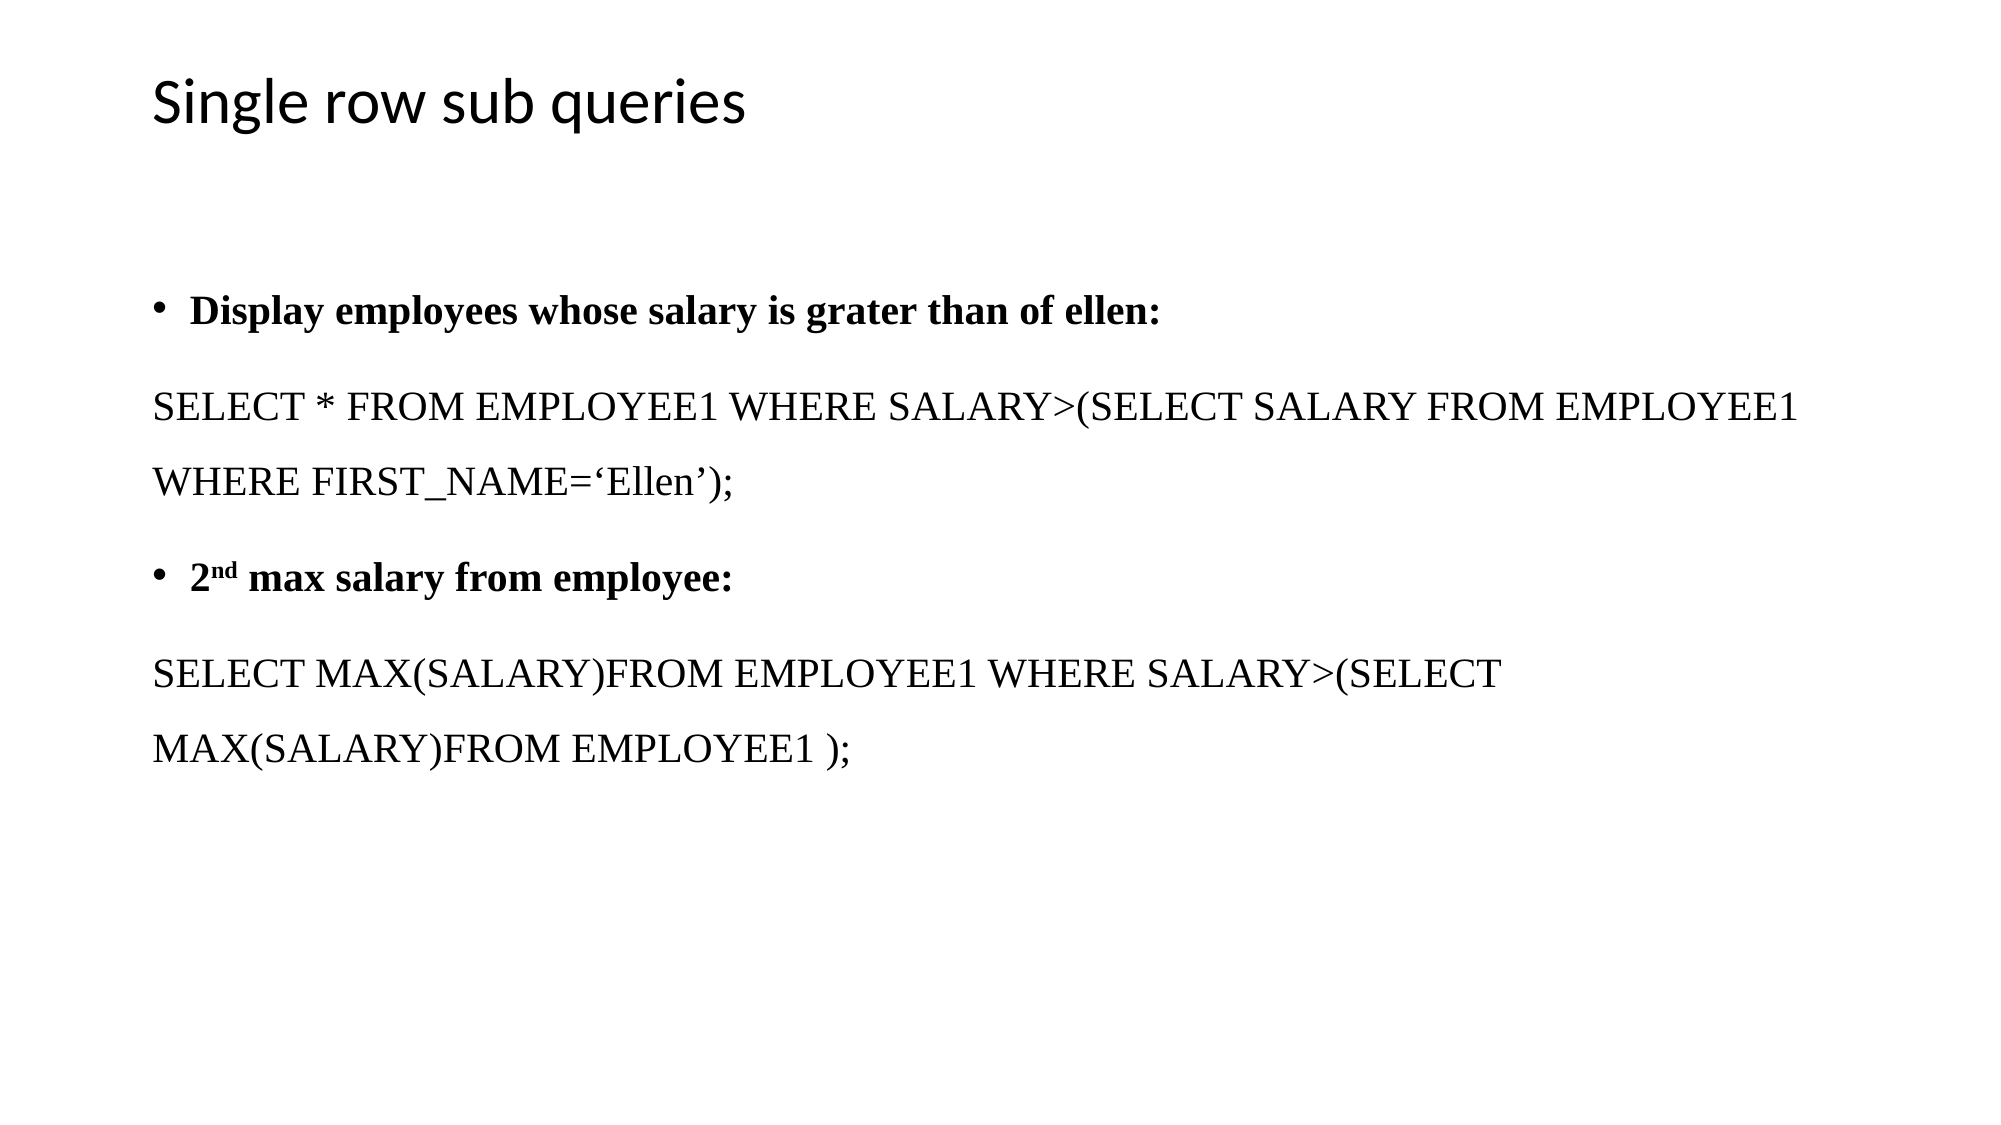

# Single row sub queries
Display employees whose salary is grater than of ellen:
SELECT * FROM EMPLOYEE1 WHERE SALARY>(SELECT SALARY FROM EMPLOYEE1 WHERE FIRST_NAME=‘Ellen’);
2nd max salary from employee:
SELECT MAX(SALARY)FROM EMPLOYEE1 WHERE SALARY>(SELECT MAX(SALARY)FROM EMPLOYEE1 );